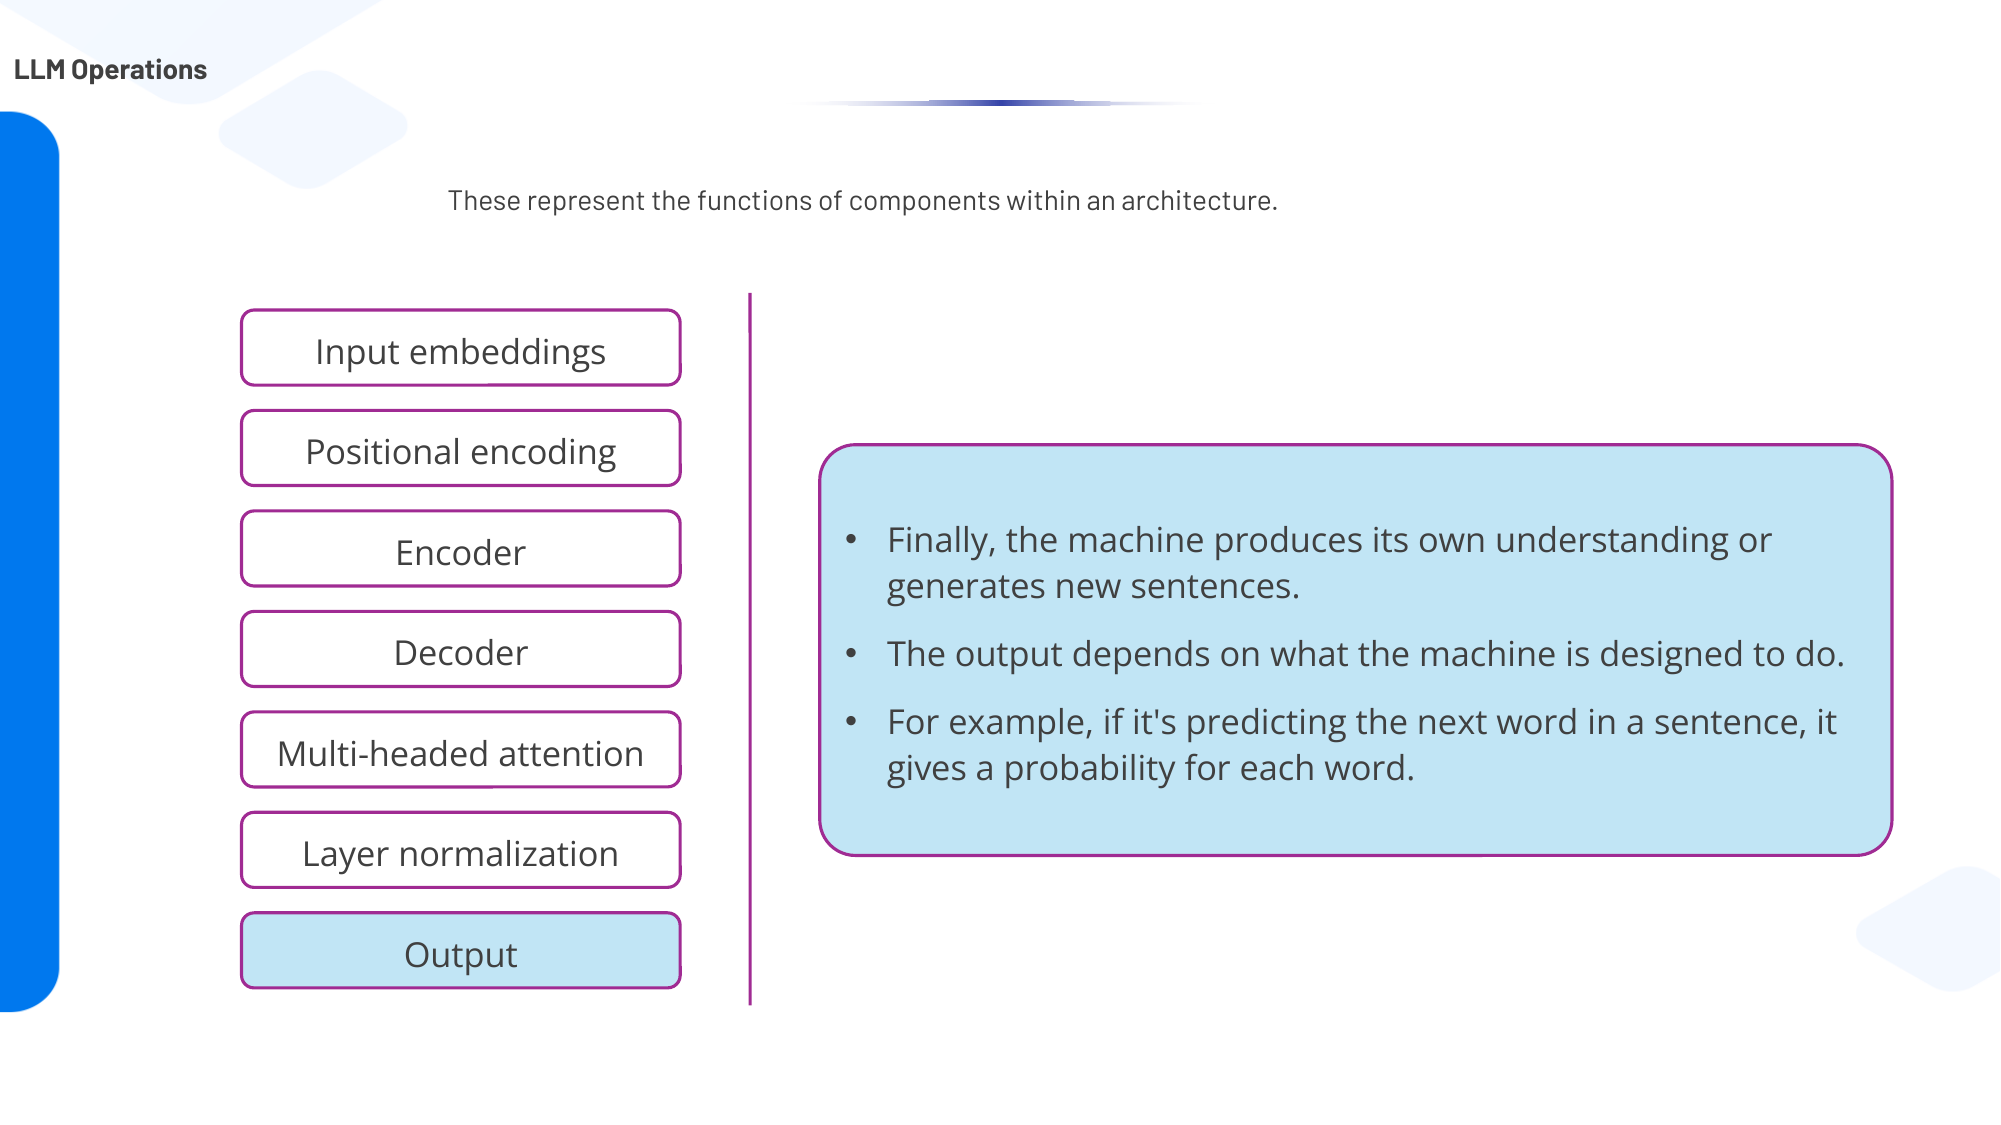

# LLM Operations

These represent the functions of components within an architecture.

Input embeddings
Positional encoding
Finally, the machine produces its own understanding or generates new sentences.

The output depends on what the machine is designed to do.

For example, if it's predicting the next word in a sentence, it gives a probability for each word.
Encoder
Decoder
Multi-headed attention
Layer normalization
Output